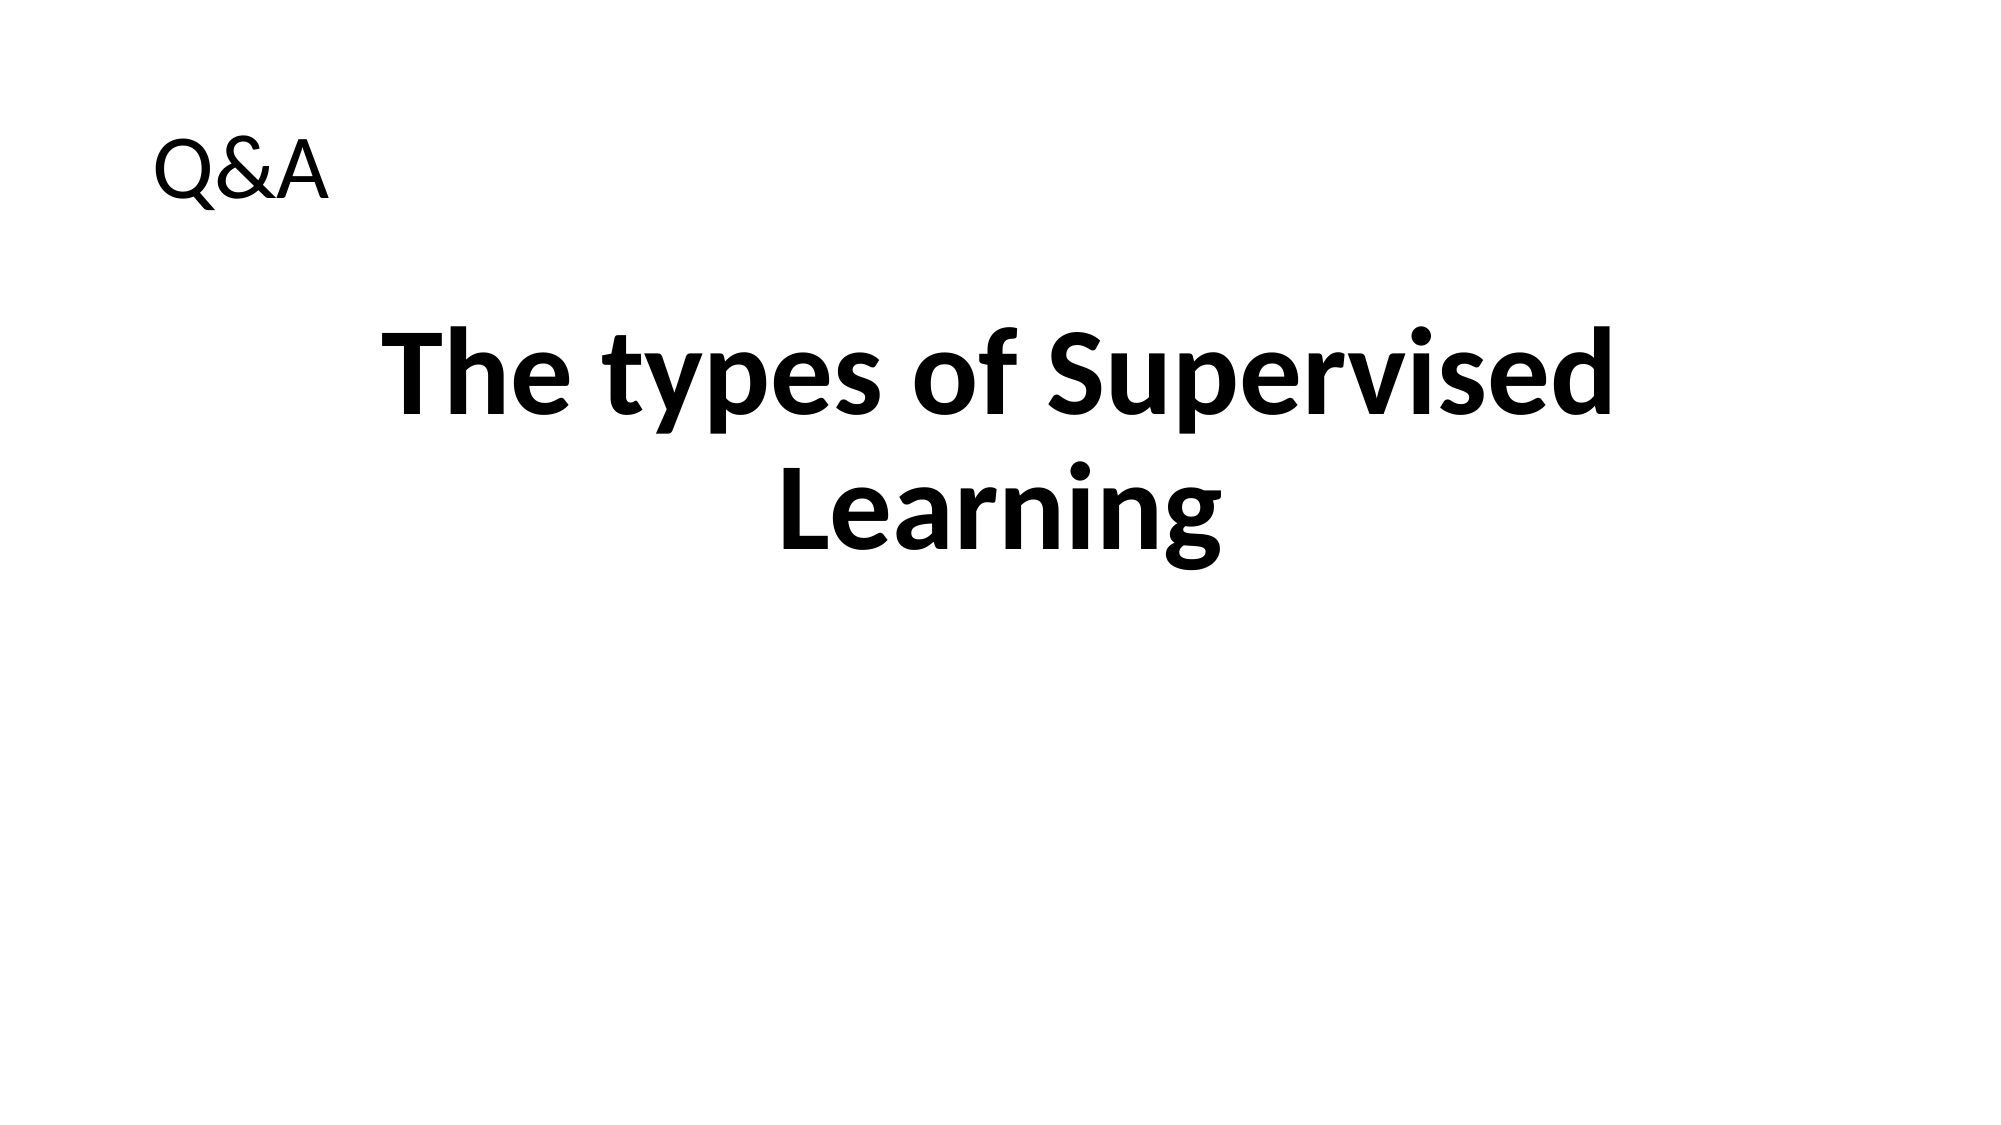

# Q&A
The types of Supervised Learning